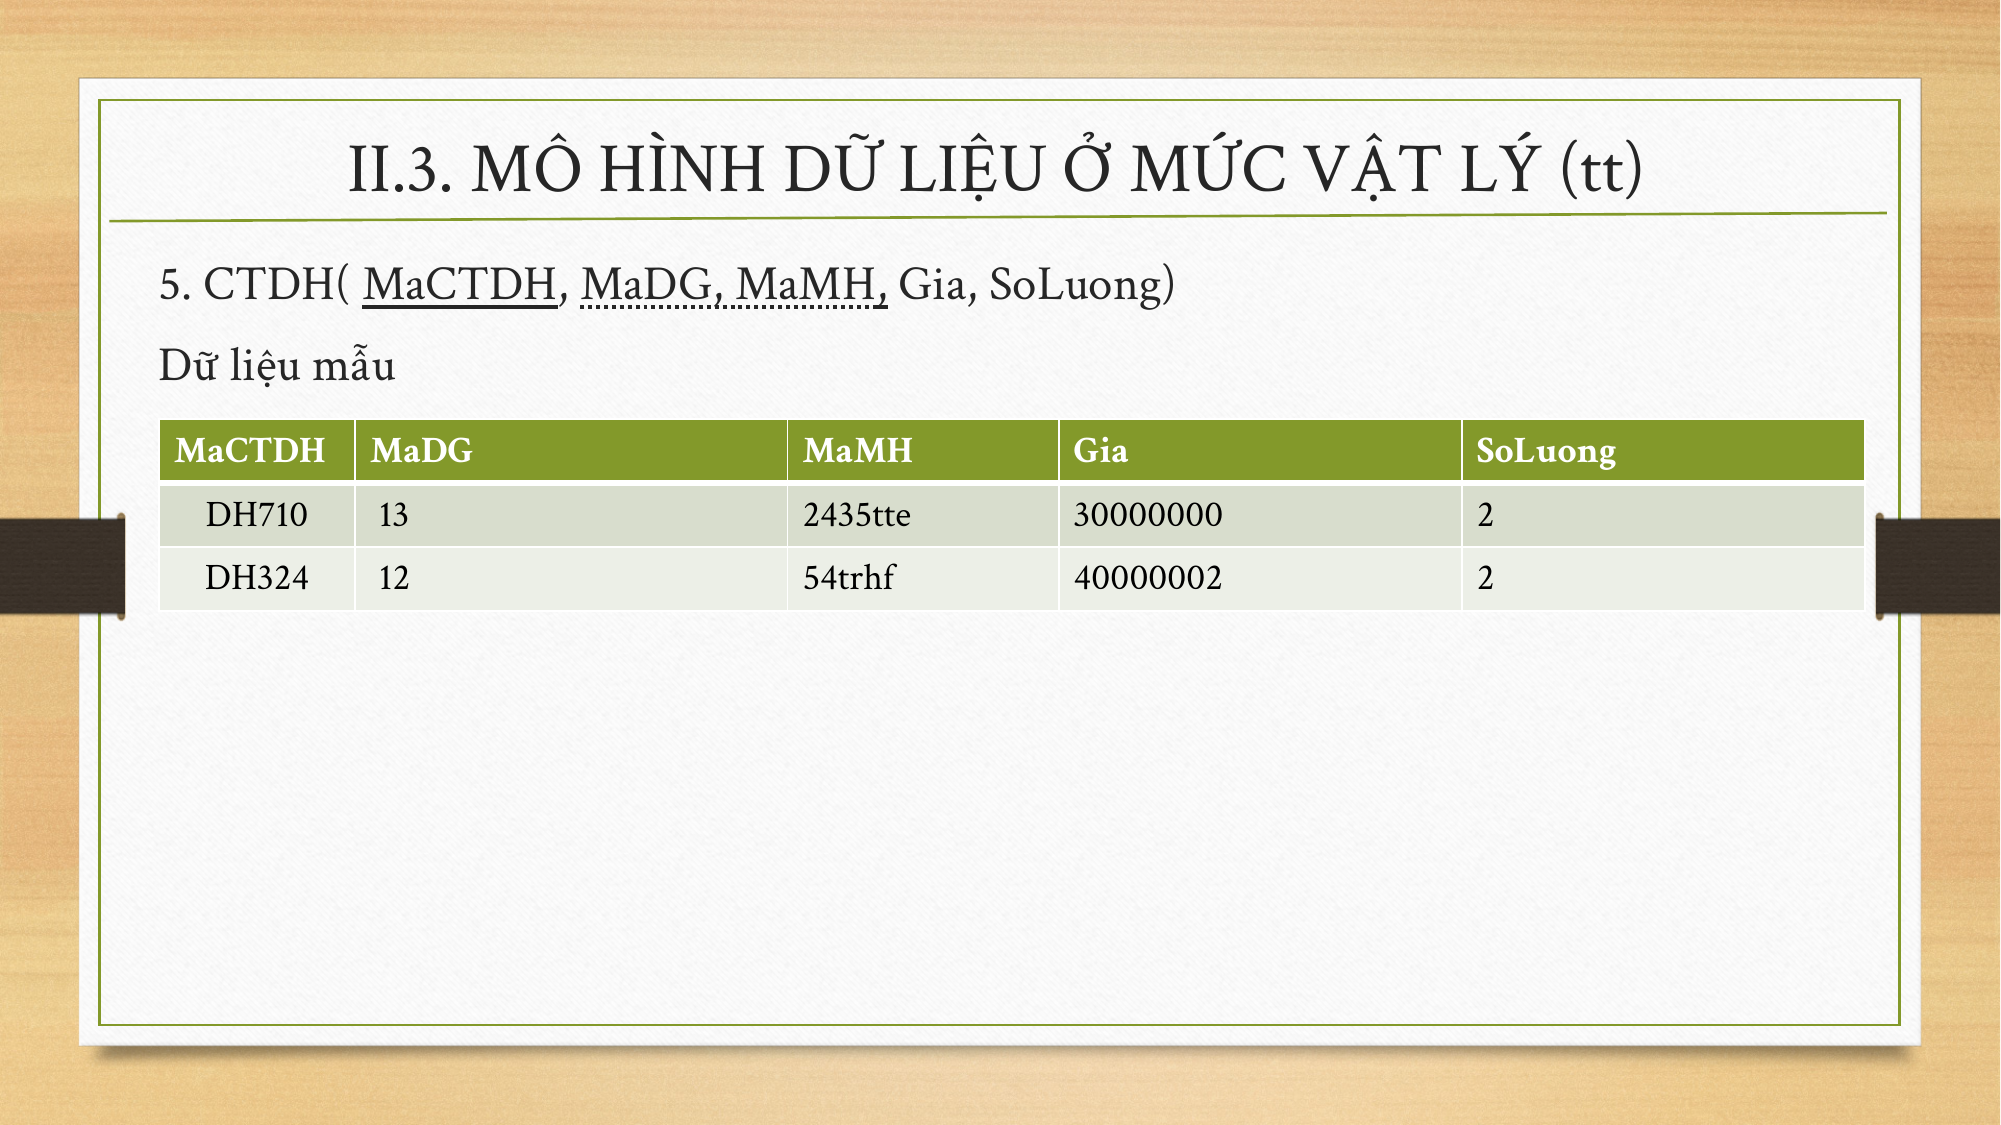

# II.3. MÔ HÌNH DỮ LIỆU Ở MỨC VẬT LÝ (tt)
5. CTDH( MaCTDH, MaDG, MaMH, Gia, SoLuong)
Dữ liệu mẫu

| MaCTDH | MaDG | MaMH | Gia | SoLuong |
| --- | --- | --- | --- | --- |
| DH710 | 13 | 2435tte | 30000000 | 2 |
| DH324 | 12 | 54trhf | 40000002 | 2 |